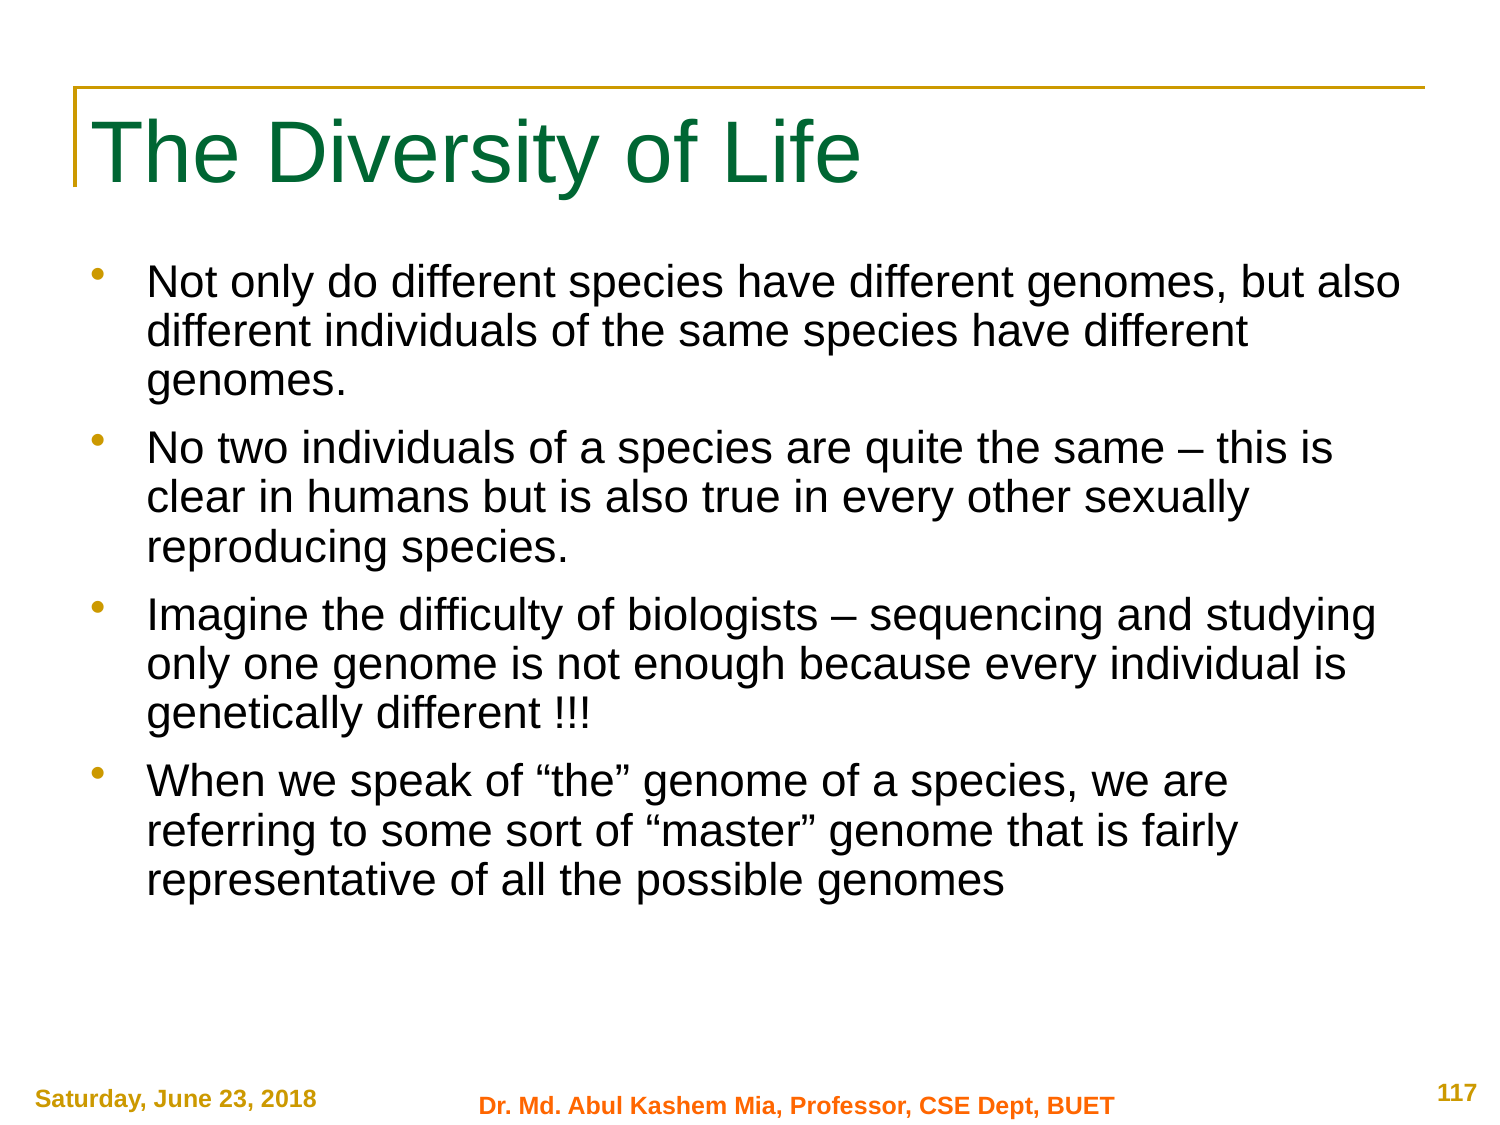

# The Diversity of Life
Not only do different species have different genomes, but also different individuals of the same species have different genomes.
No two individuals of a species are quite the same – this is clear in humans but is also true in every other sexually reproducing species.
Imagine the difficulty of biologists – sequencing and studying only one genome is not enough because every individual is genetically different !!!
When we speak of “the” genome of a species, we are referring to some sort of “master” genome that is fairly representative of all the possible genomes